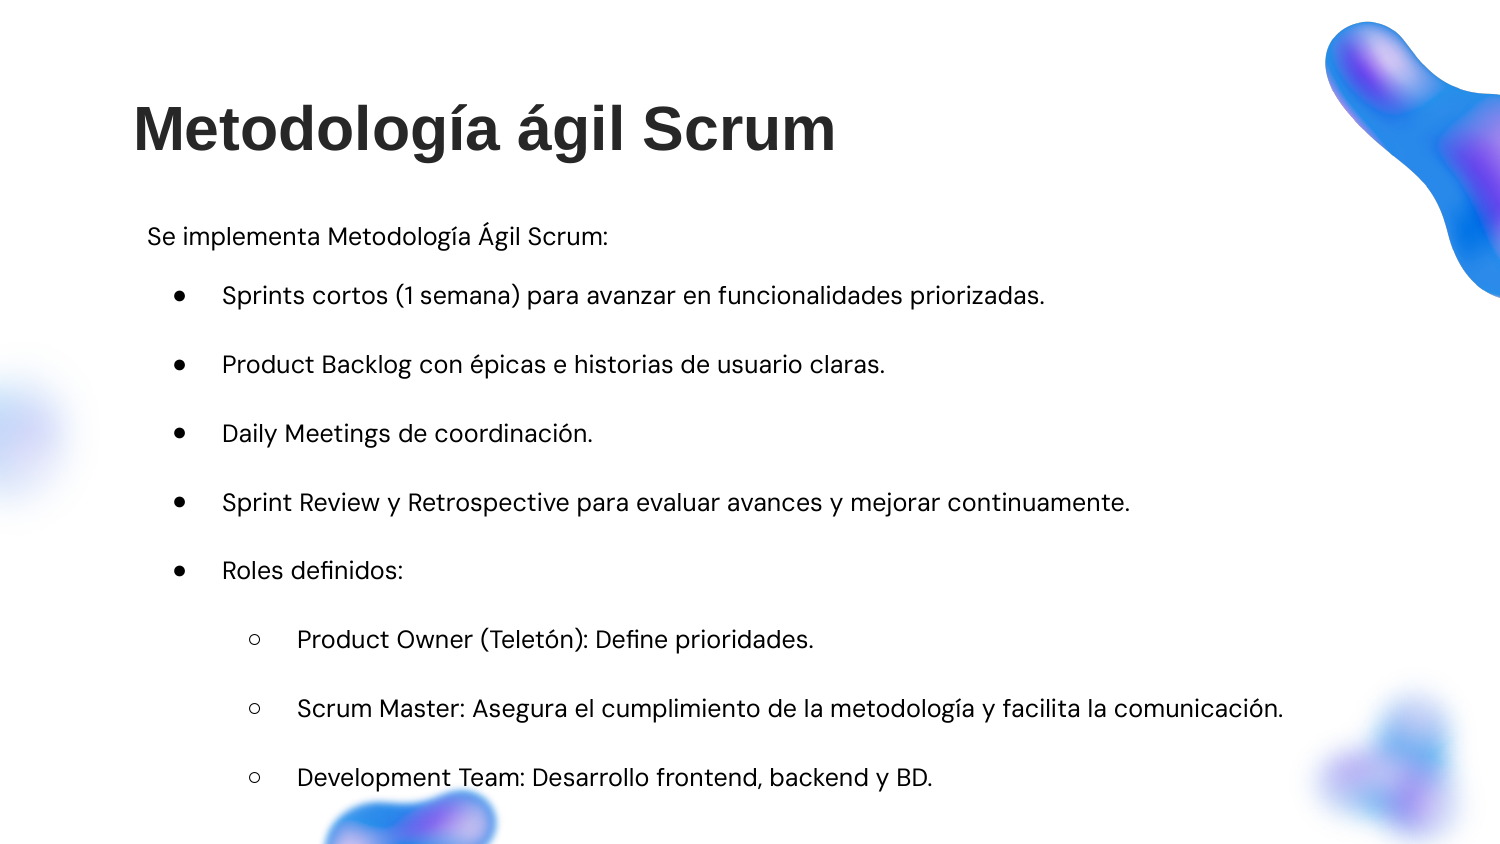

# Metodología ágil Scrum
Se implementa Metodología Ágil Scrum:
Sprints cortos (1 semana) para avanzar en funcionalidades priorizadas.
Product Backlog con épicas e historias de usuario claras.
Daily Meetings de coordinación.
Sprint Review y Retrospective para evaluar avances y mejorar continuamente.
Roles definidos:
Product Owner (Teletón): Define prioridades.
Scrum Master: Asegura el cumplimiento de la metodología y facilita la comunicación.
Development Team: Desarrollo frontend, backend y BD.